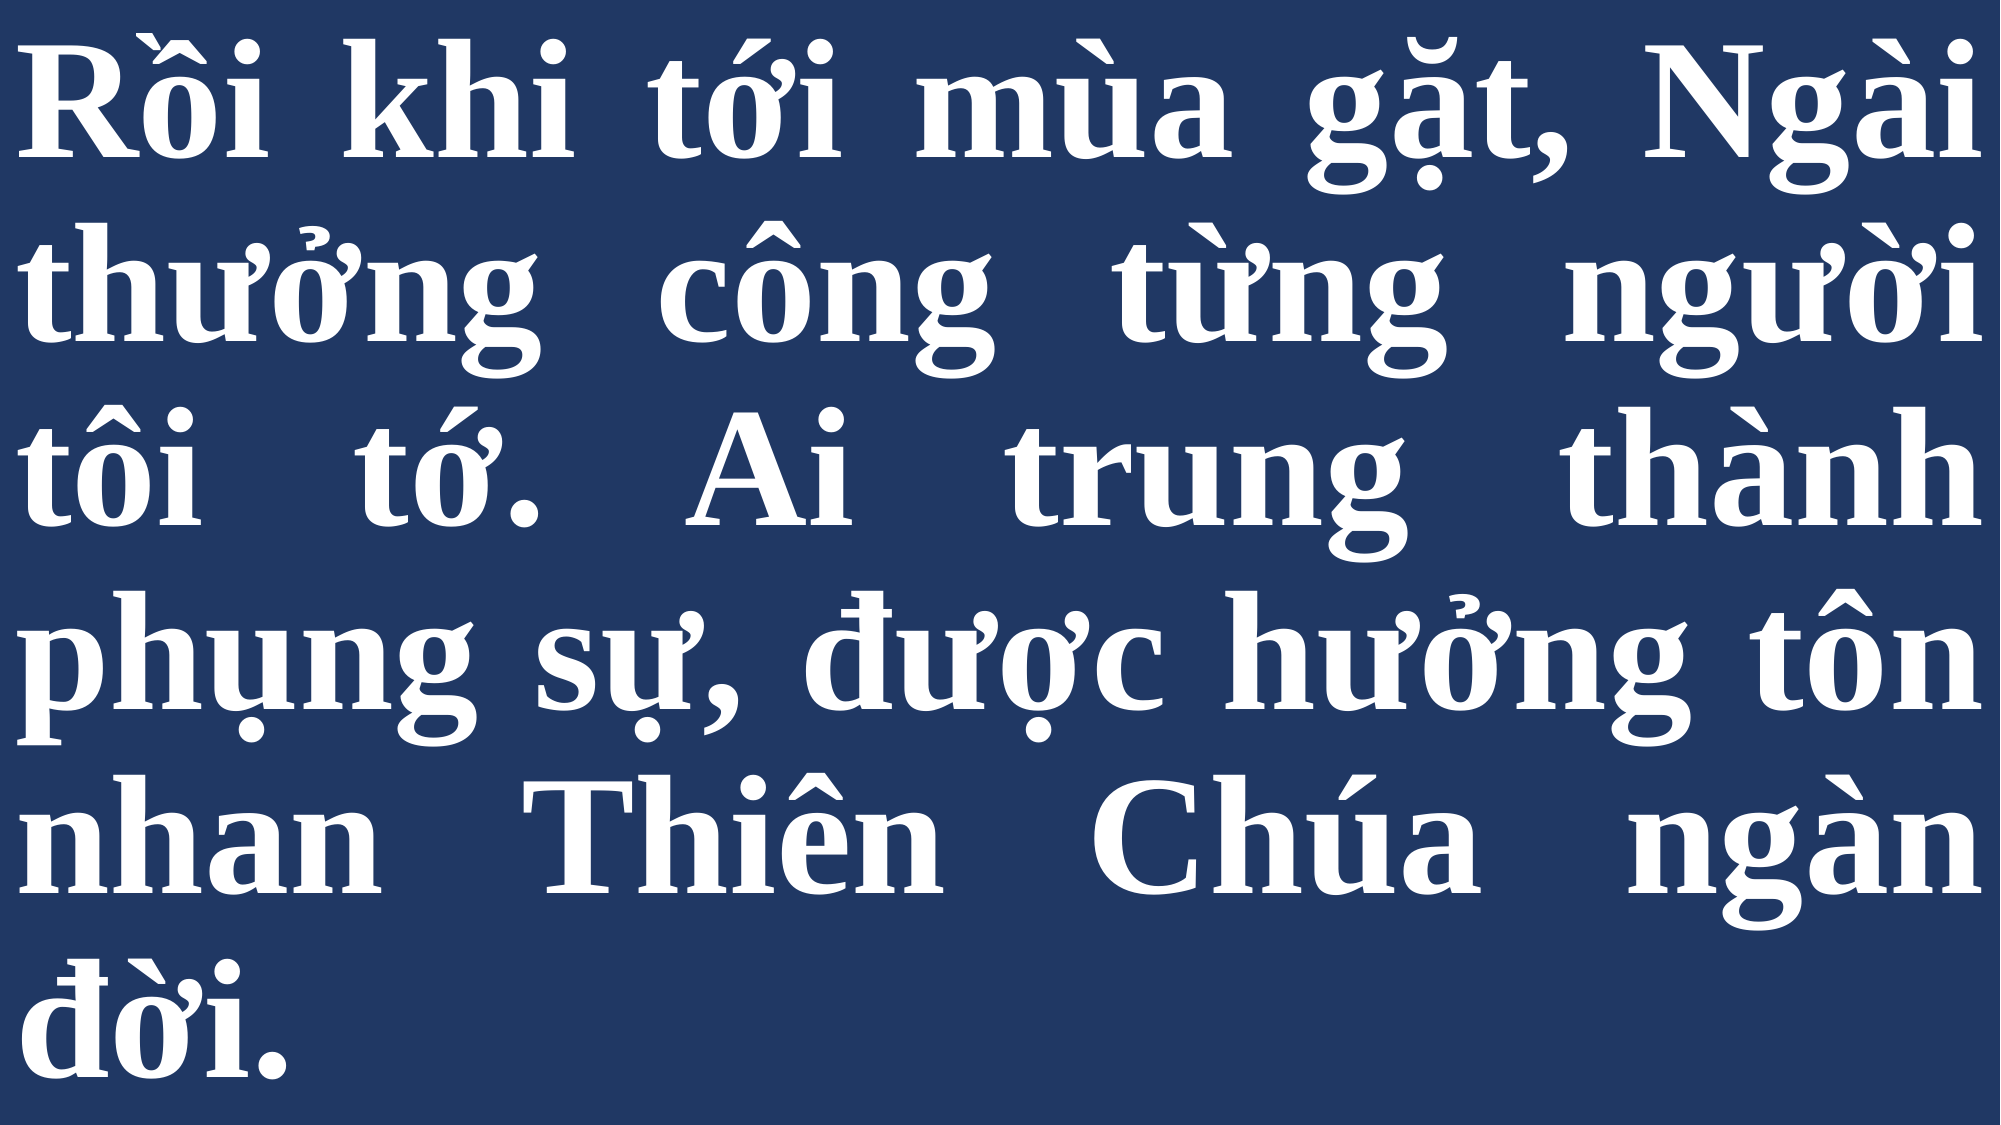

# Rồi khi tới mùa gặt, Ngài thưởng công từng người tôi tớ. Ai trung thành phụng sự, được hưởng tôn nhan Thiên Chúa ngàn đời.